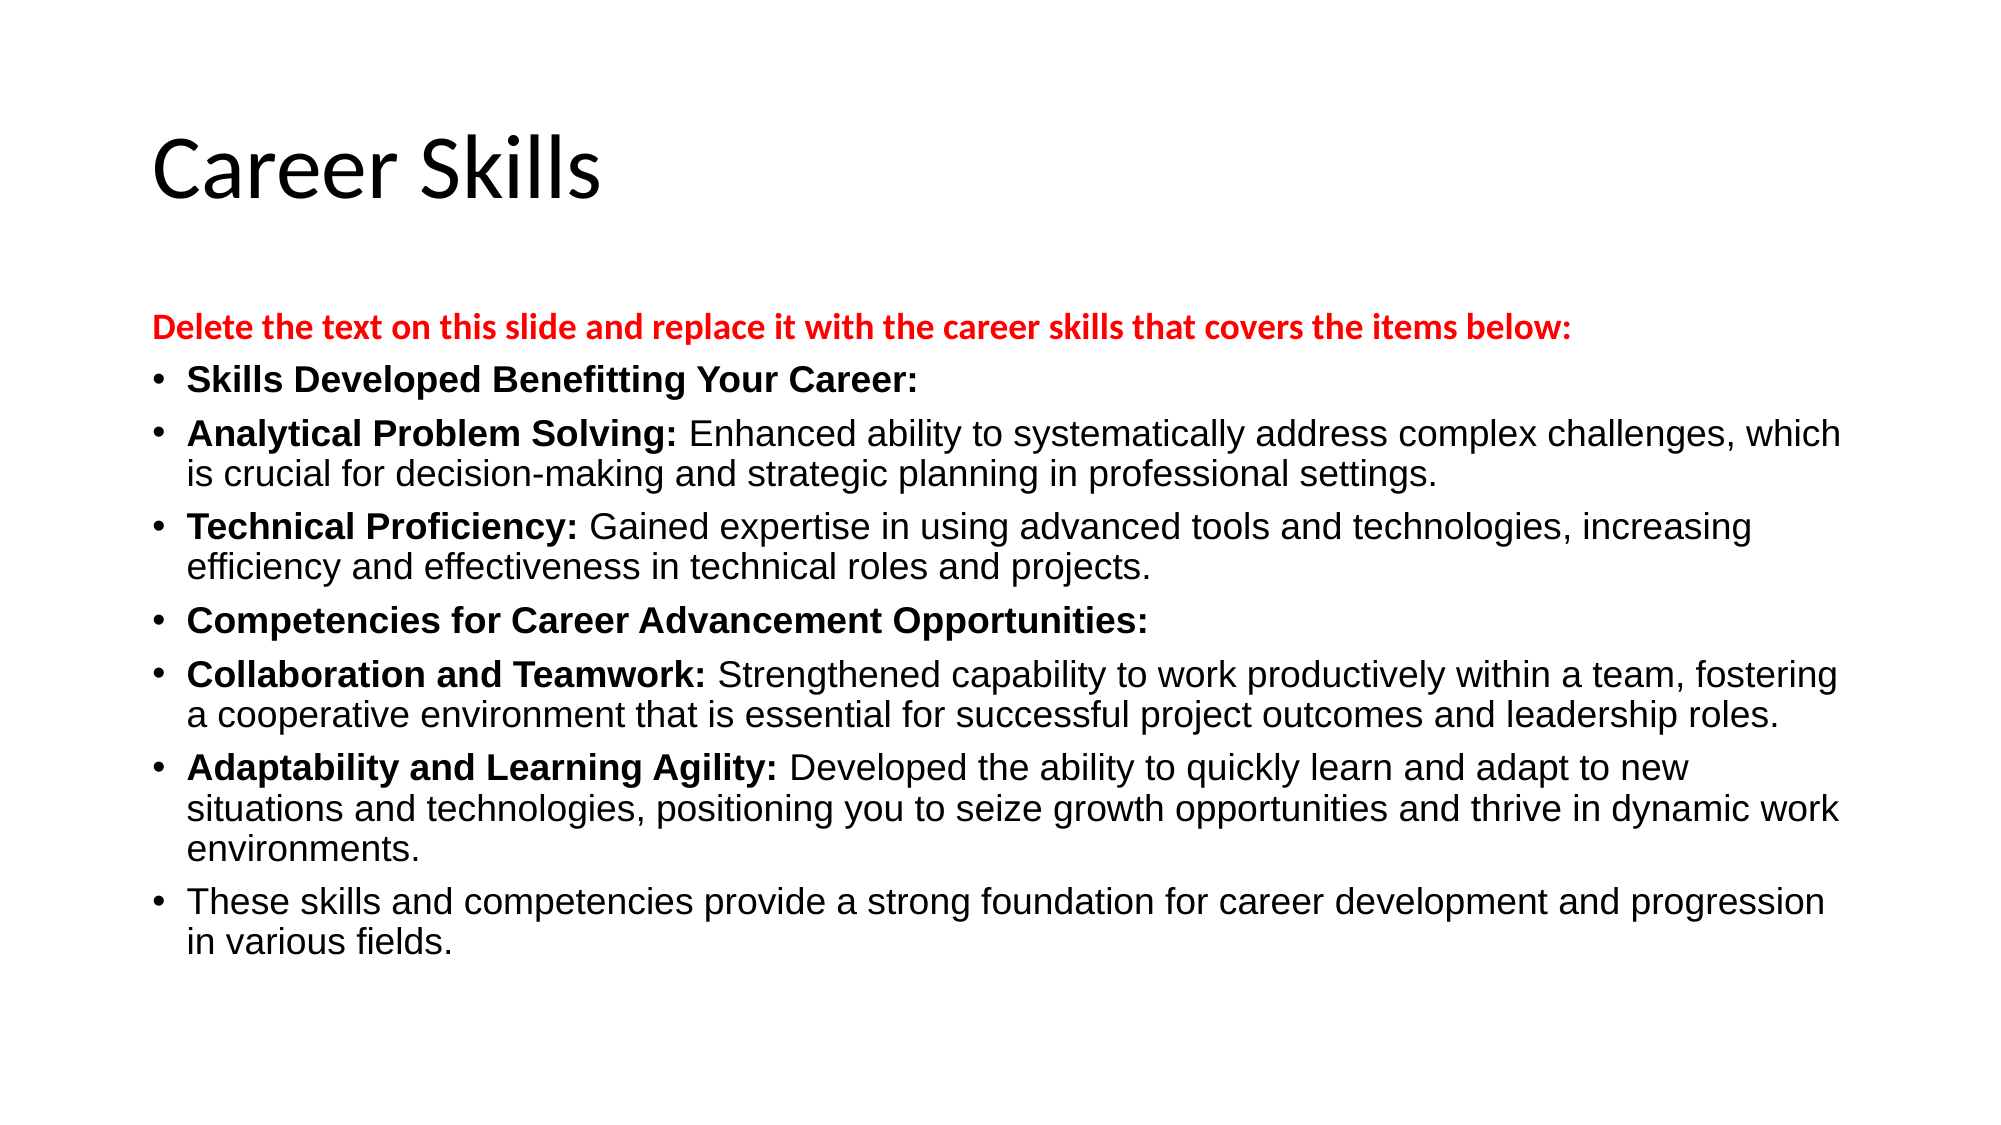

# Career Skills
Delete the text on this slide and replace it with the career skills that covers the items below:
Skills Developed Benefitting Your Career:
Analytical Problem Solving: Enhanced ability to systematically address complex challenges, which is crucial for decision-making and strategic planning in professional settings.
Technical Proficiency: Gained expertise in using advanced tools and technologies, increasing efficiency and effectiveness in technical roles and projects.
Competencies for Career Advancement Opportunities:
Collaboration and Teamwork: Strengthened capability to work productively within a team, fostering a cooperative environment that is essential for successful project outcomes and leadership roles.
Adaptability and Learning Agility: Developed the ability to quickly learn and adapt to new situations and technologies, positioning you to seize growth opportunities and thrive in dynamic work environments.
These skills and competencies provide a strong foundation for career development and progression in various fields.